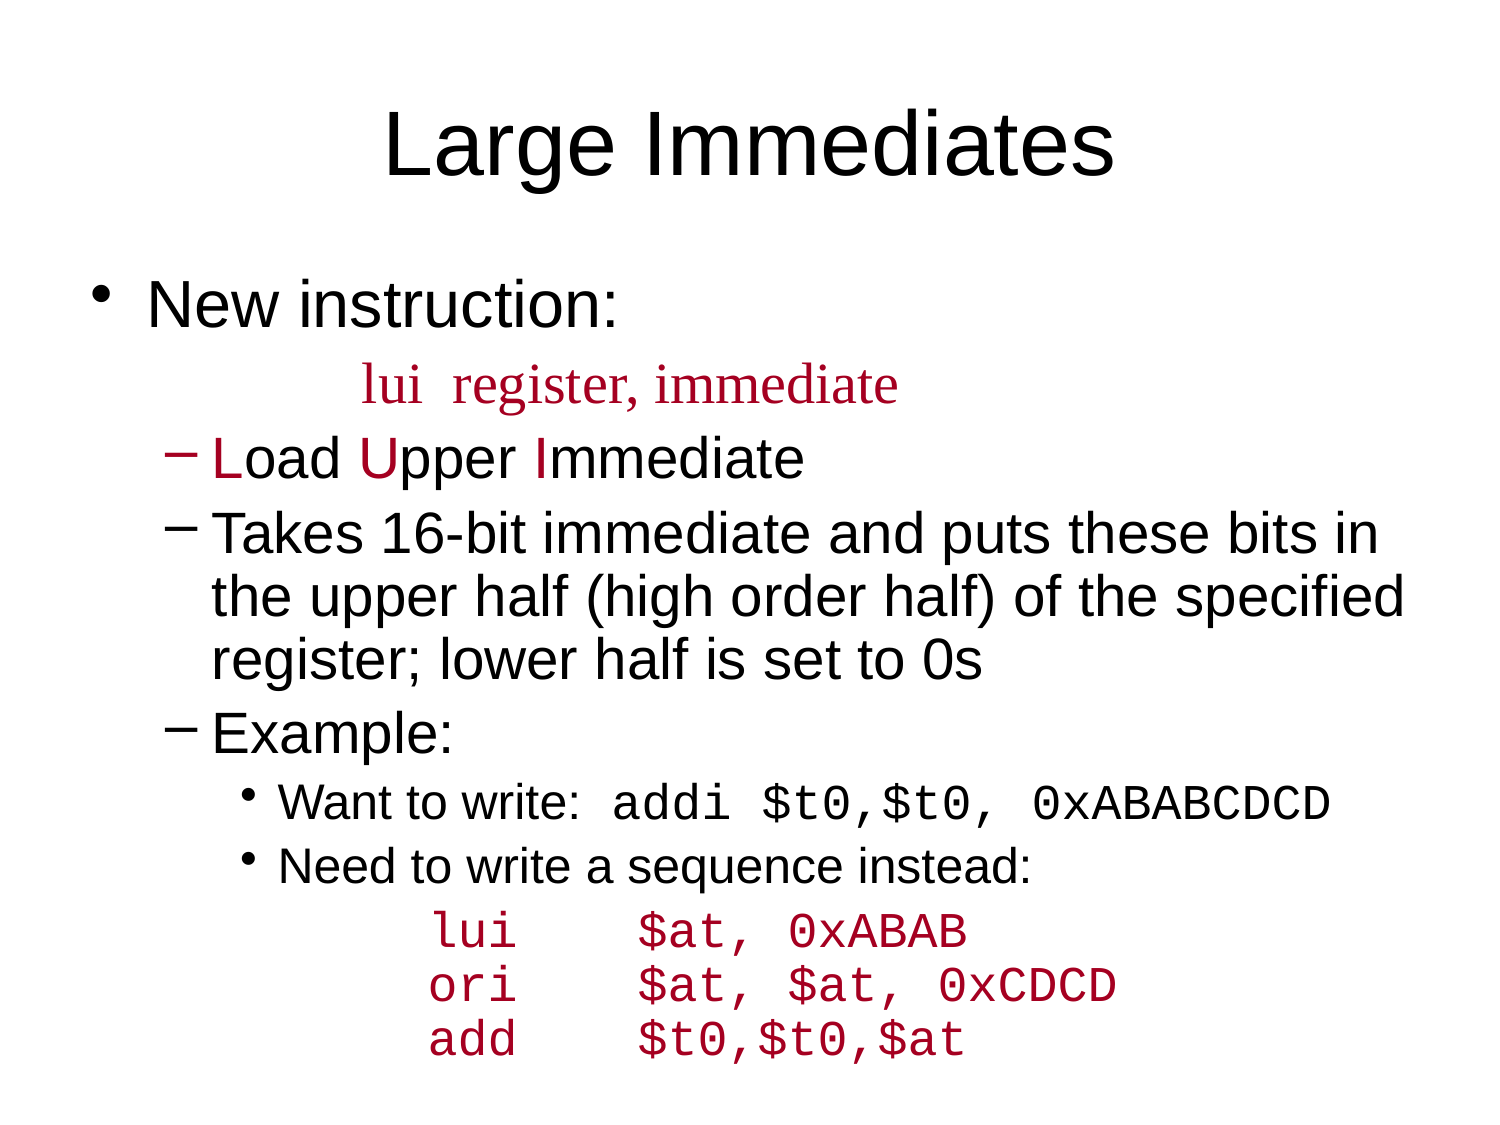

# Large Immediates
New instruction:
		lui  register, immediate
Load Upper Immediate
Takes 16-bit immediate and puts these bits in the upper half (high order half) of the specified register; lower half is set to 0s
Example:
Want to write: addi $t0,$t0, 0xABABCDCD
Need to write a sequence instead:
		lui    $at, 0xABAB				ori    $at, $at, 0xCDCD			add    $t0,$t0,$at